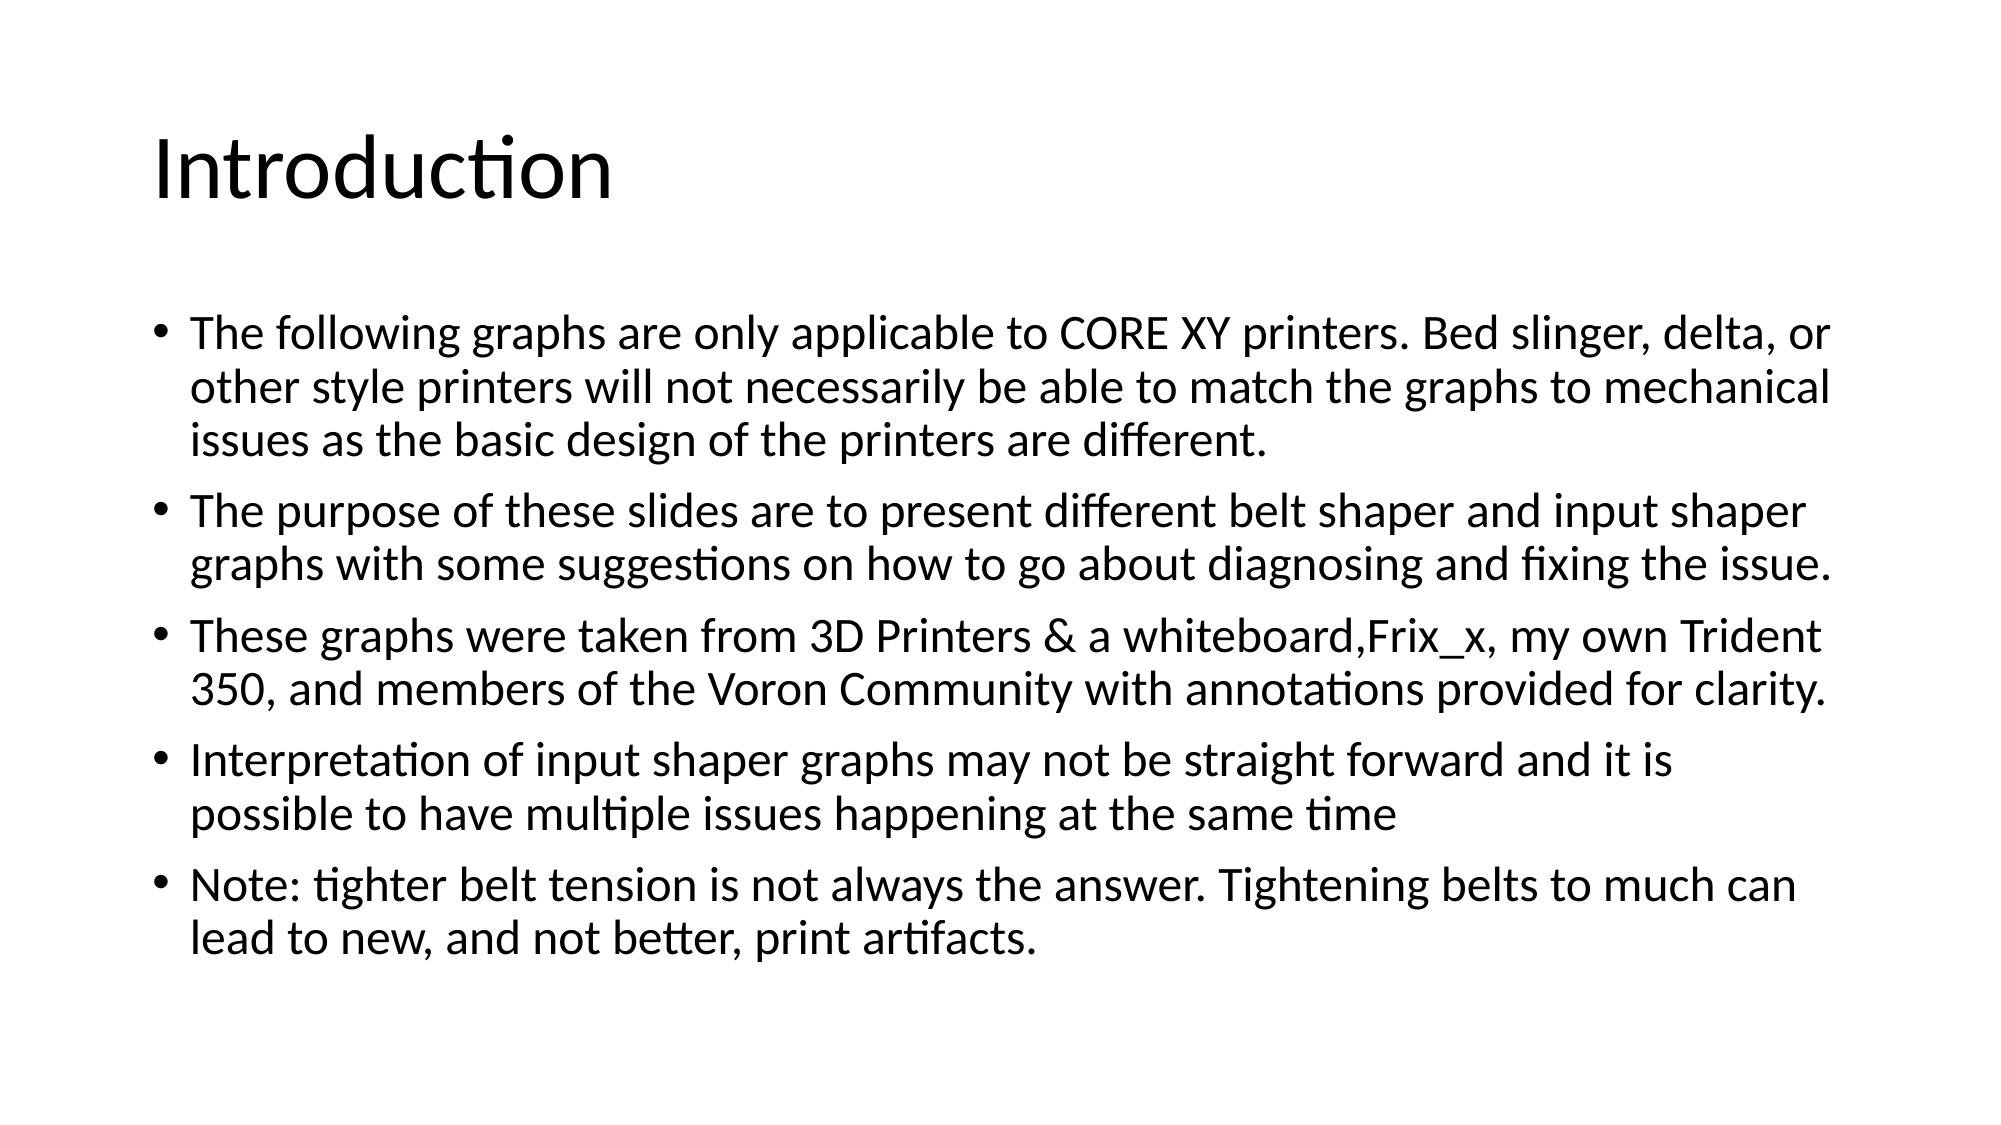

# Introduction
The following graphs are only applicable to CORE XY printers. Bed slinger, delta, or other style printers will not necessarily be able to match the graphs to mechanical issues as the basic design of the printers are different.
The purpose of these slides are to present different belt shaper and input shaper graphs with some suggestions on how to go about diagnosing and fixing the issue.
These graphs were taken from 3D Printers & a whiteboard,Frix_x, my own Trident 350, and members of the Voron Community with annotations provided for clarity.
Interpretation of input shaper graphs may not be straight forward and it is possible to have multiple issues happening at the same time
Note: tighter belt tension is not always the answer. Tightening belts to much can lead to new, and not better, print artifacts.